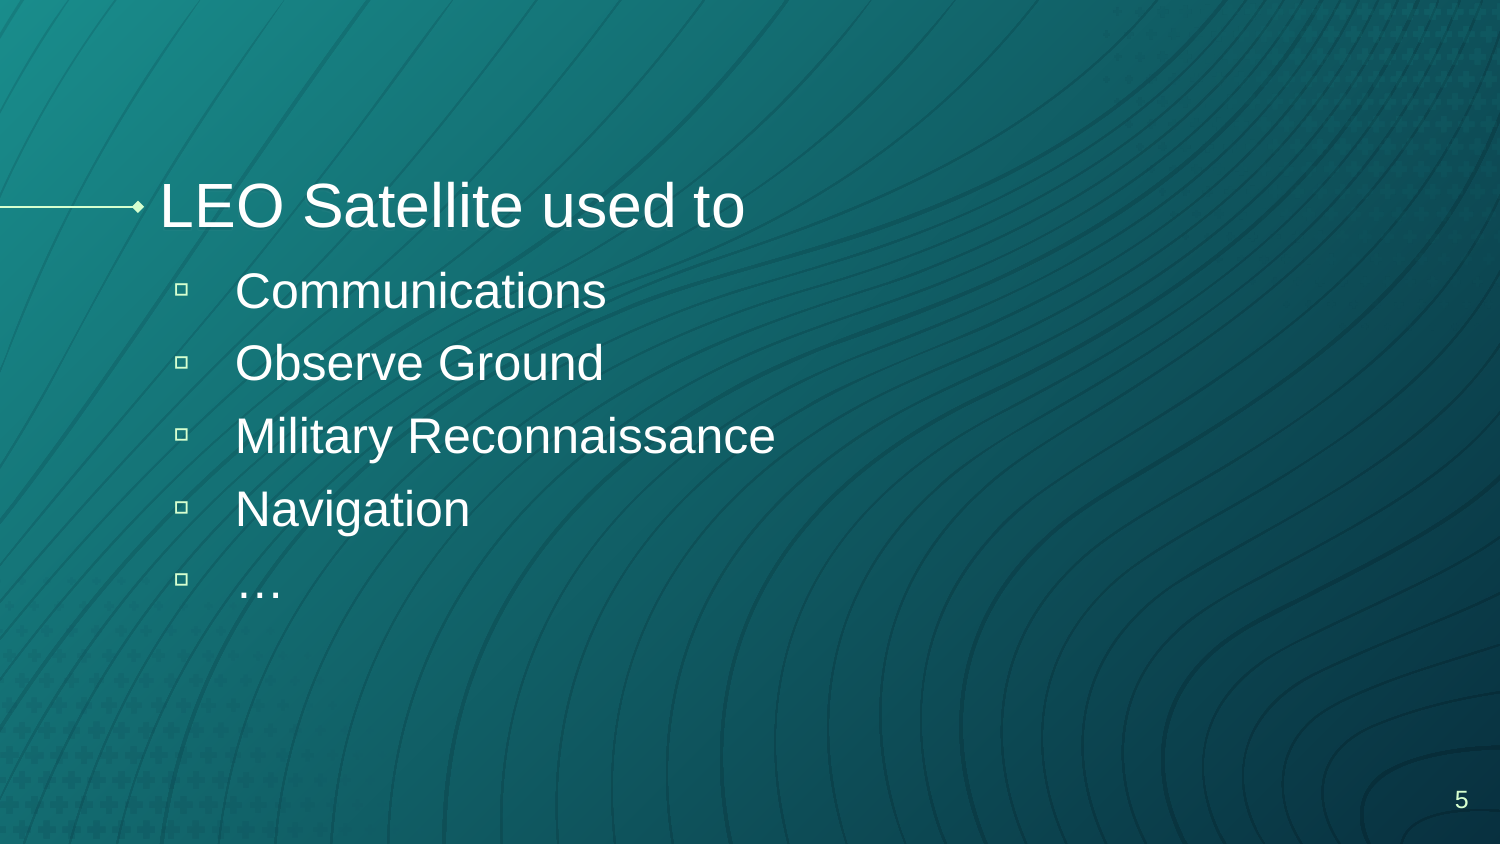

# LEO Satellite used to
Communications
Observe Ground
Military Reconnaissance
Navigation
…
5